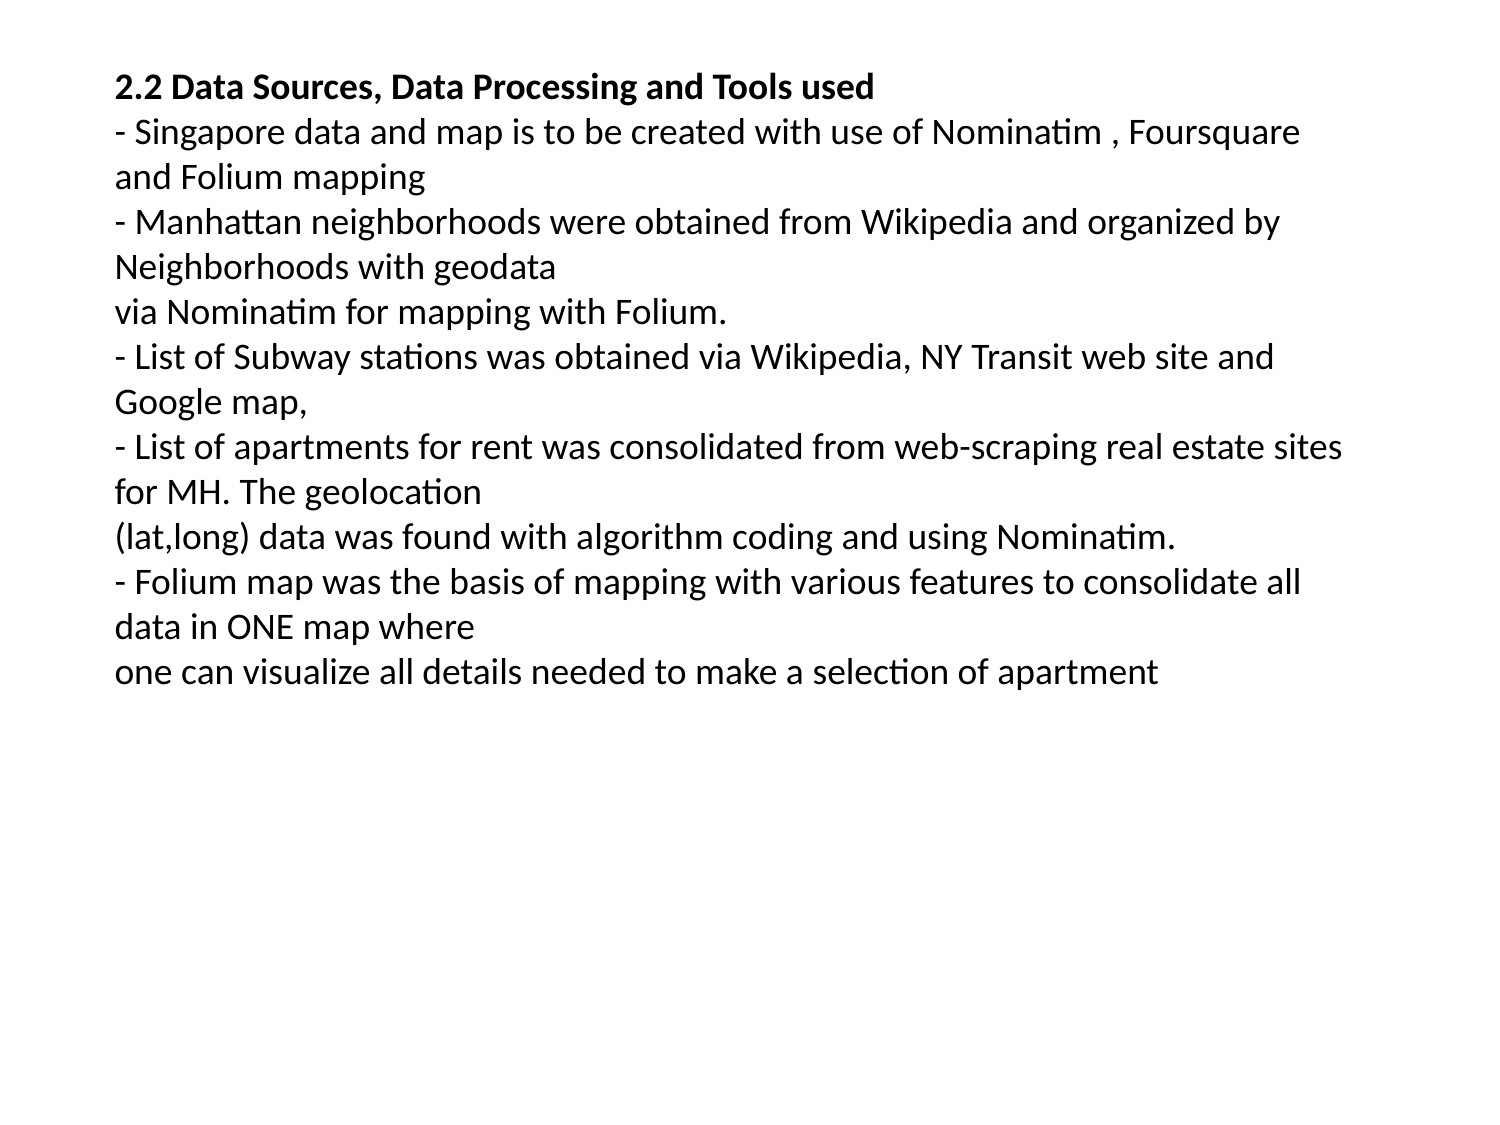

2.2 Data Sources, Data Processing and Tools used
- Singapore data and map is to be created with use of Nominatim , Foursquare and Folium mapping
- Manhattan neighborhoods were obtained from Wikipedia and organized by Neighborhoods with geodata
via Nominatim for mapping with Folium.
- List of Subway stations was obtained via Wikipedia, NY Transit web site and Google map,
- List of apartments for rent was consolidated from web-scraping real estate sites for MH. The geolocation
(lat,long) data was found with algorithm coding and using Nominatim.
- Folium map was the basis of mapping with various features to consolidate all data in ONE map where
one can visualize all details needed to make a selection of apartment